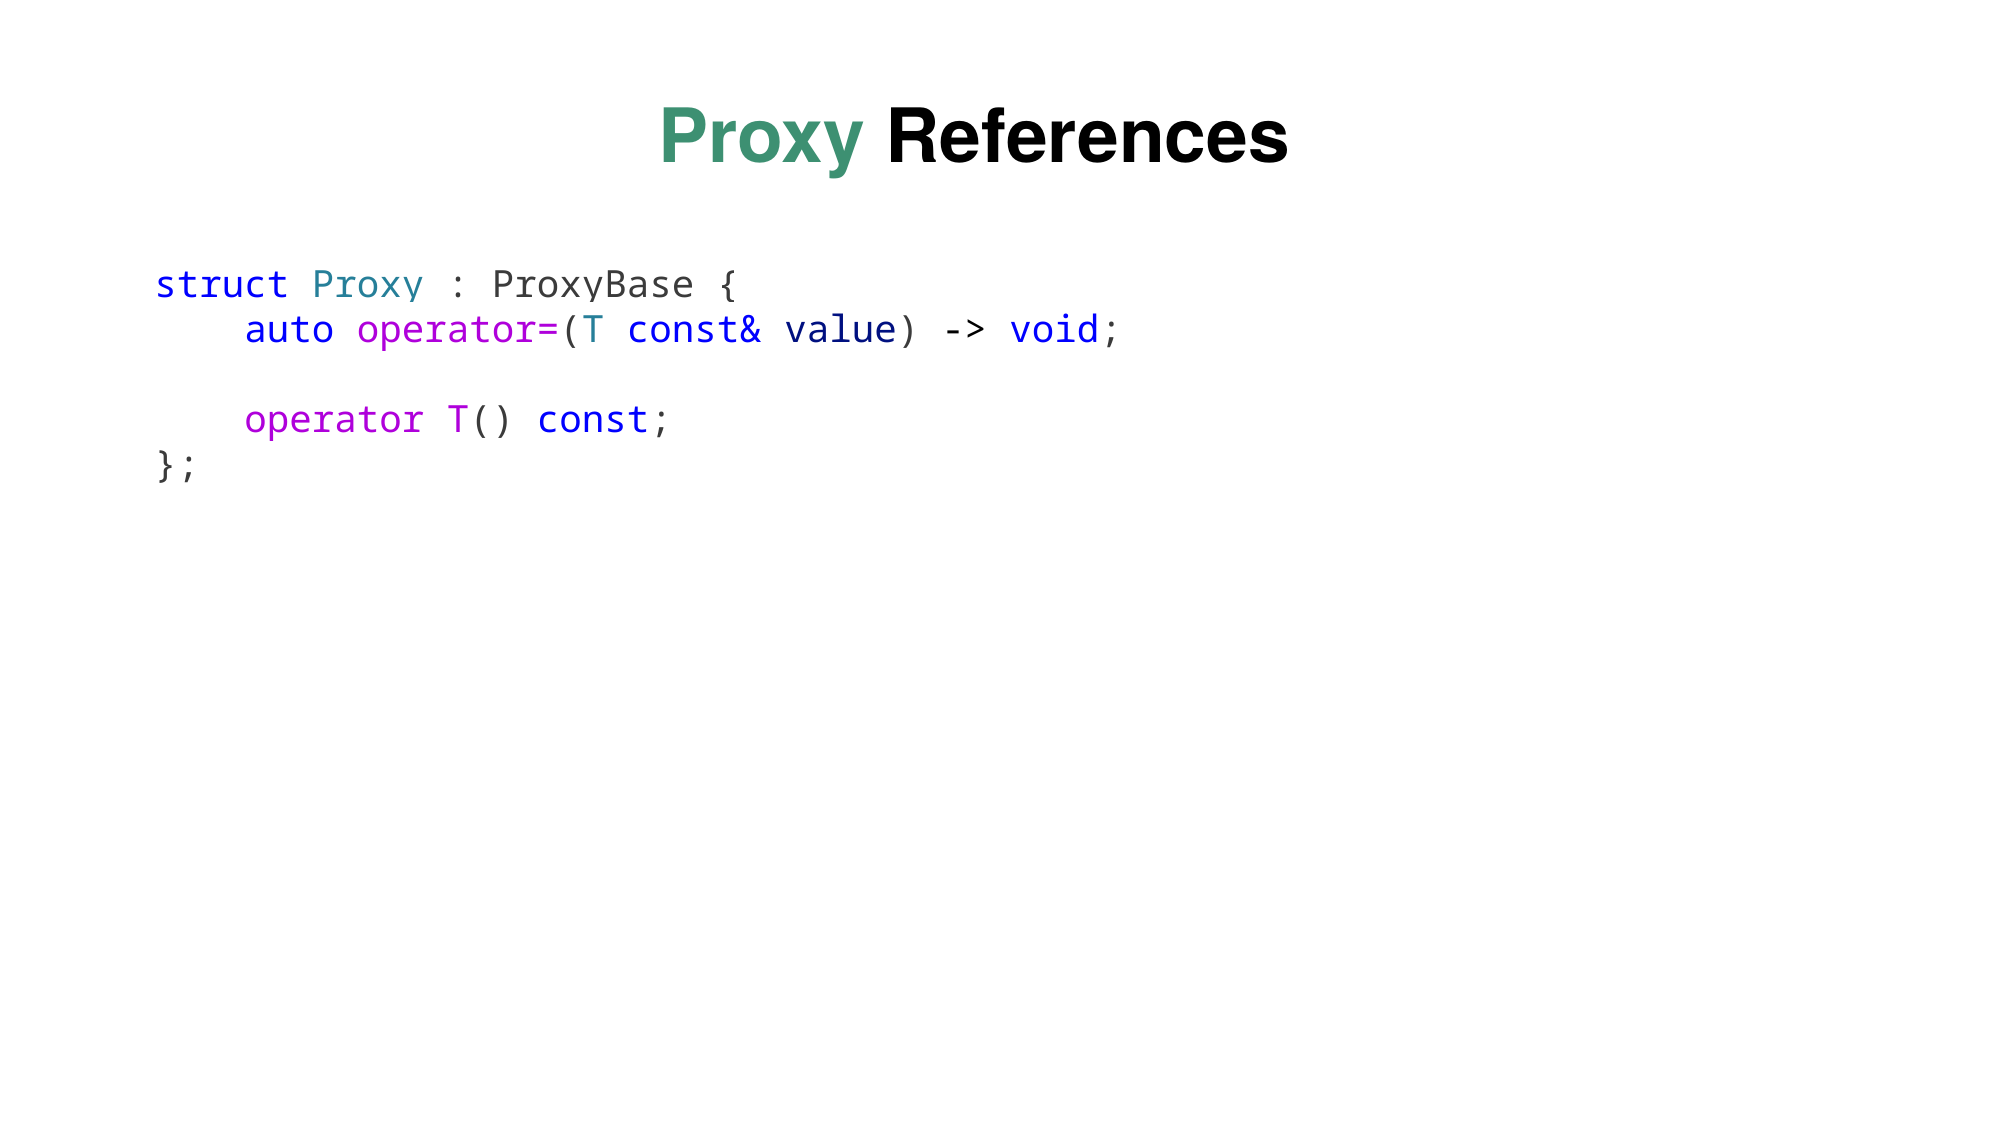

# Proxy References
struct Proxy : ProxyBase {
    auto operator=(T const& value) -> void;
    operator T() const;
};